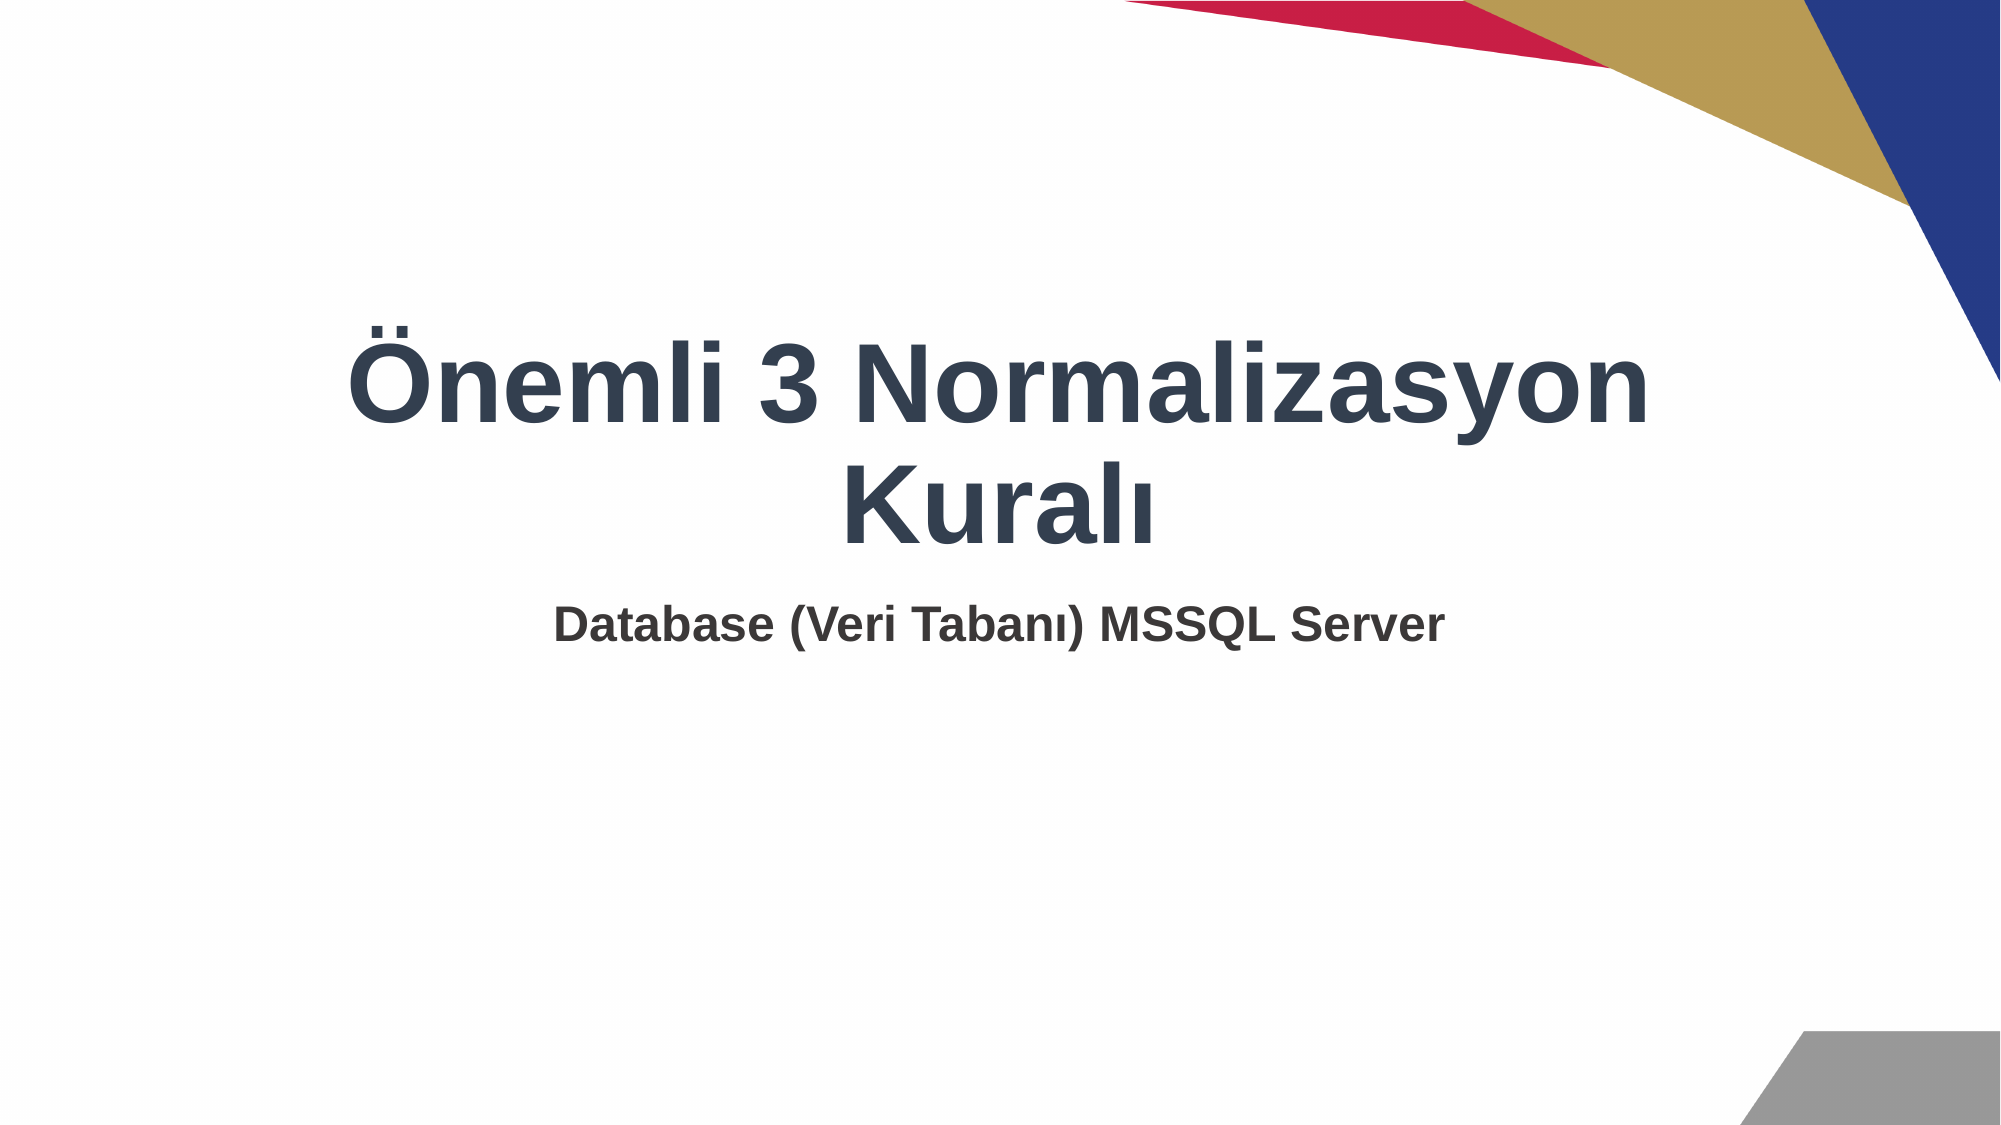

# Önemli 3 Normalizasyon Kuralı
Database (Veri Tabanı) MSSQL Server